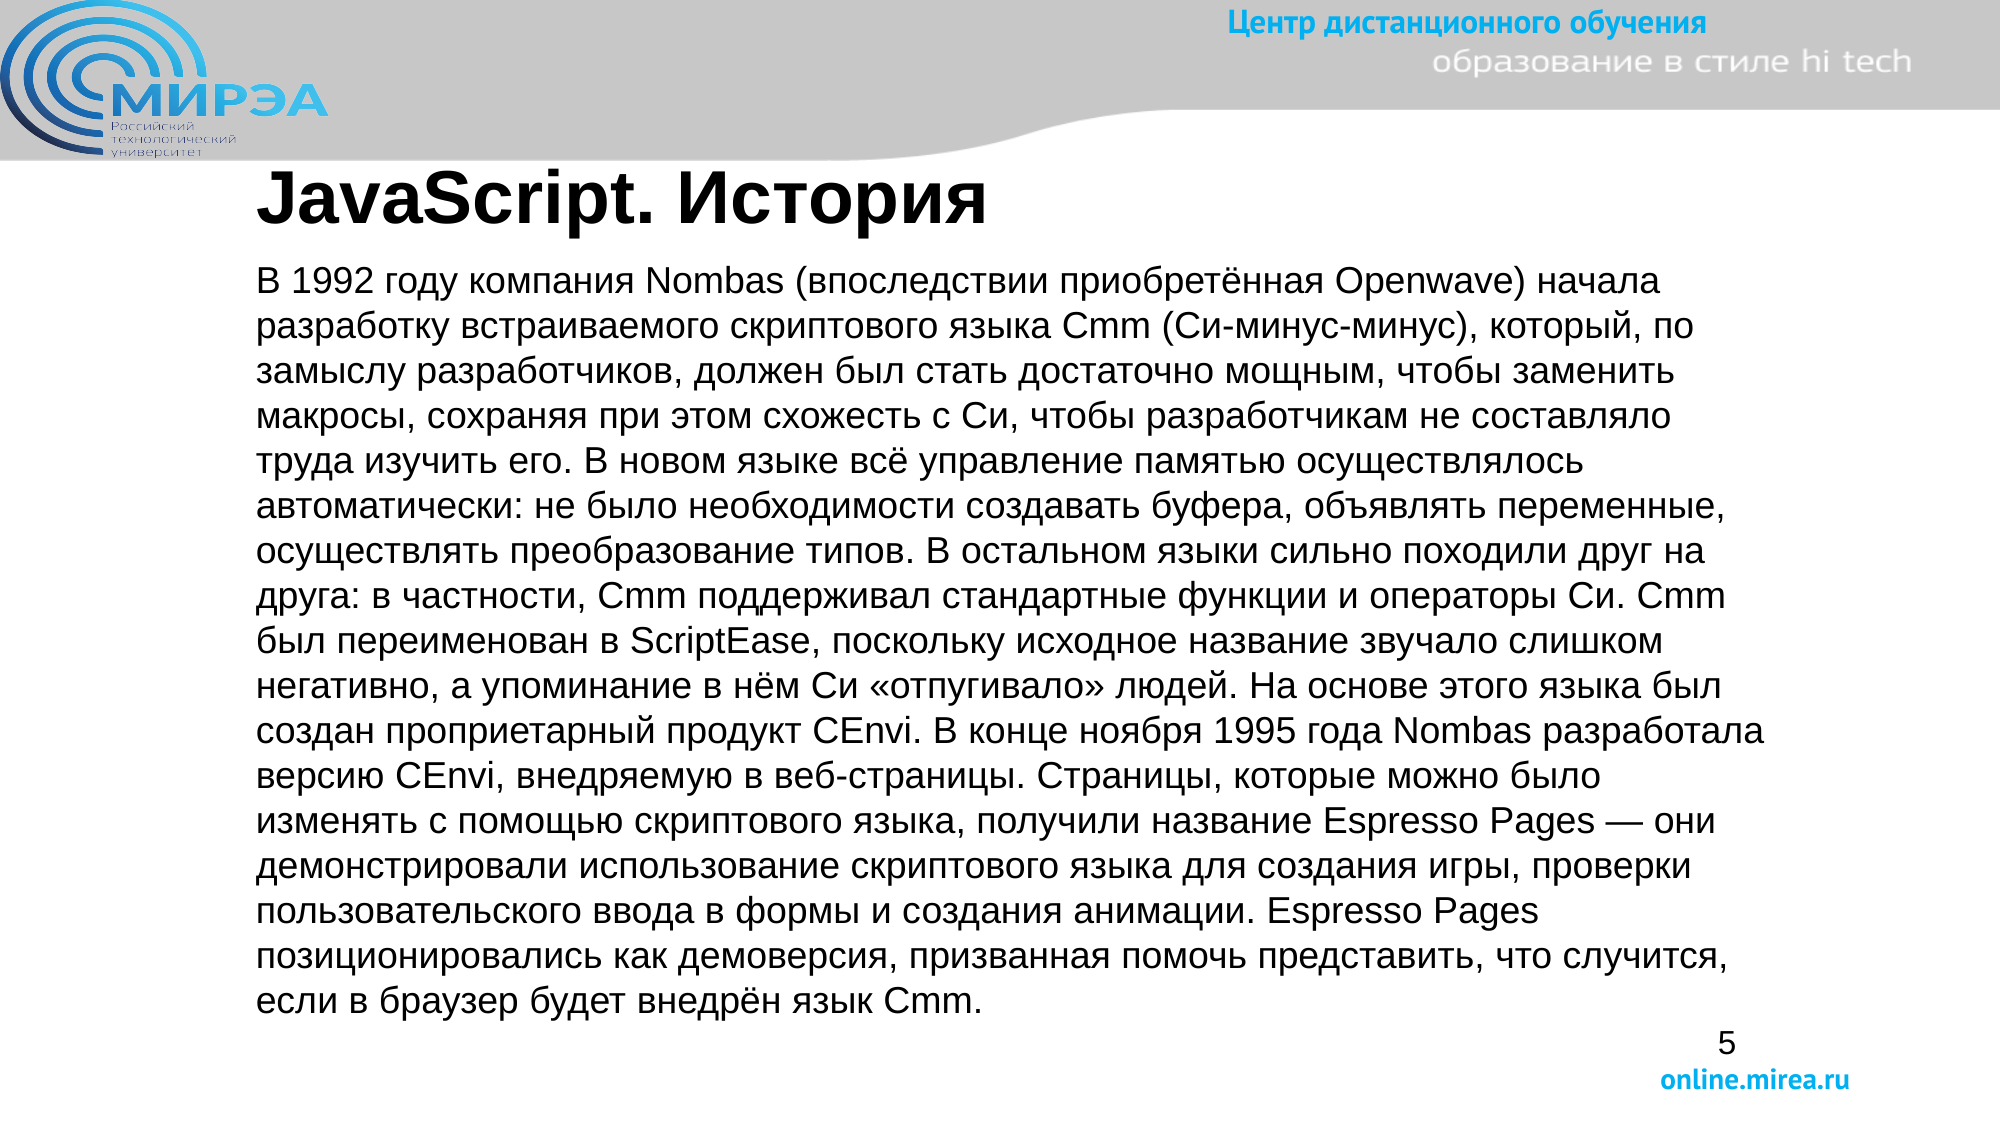

JavaScript. История

В 1992 году компания Nombas (впоследствии приобретённая Openwave) начала разработку встраиваемого скриптового языка Cmm (Си-минус-минус), который, по замыслу разработчиков, должен был стать достаточно мощным, чтобы заменить макросы, сохраняя при этом схожесть с Си, чтобы разработчикам не составляло труда изучить его. В новом языке всё управление памятью осуществлялось автоматически: не было необходимости создавать буфера, объявлять переменные, осуществлять преобразование типов. В остальном языки сильно походили друг на друга: в частности, Cmm поддерживал стандартные функции и операторы Си. Cmm был переименован в ScriptEase, поскольку исходное название звучало слишком негативно, а упоминание в нём Си «отпугивало» людей. На основе этого языка был создан проприетарный продукт CEnvi. В конце ноября 1995 года Nombas разработала версию CEnvi, внедряемую в веб-страницы. Страницы, которые можно было изменять с помощью скриптового языка, получили название Espresso Pages — они демонстрировали использование скриптового языка для создания игры, проверки пользовательского ввода в формы и создания анимации. Espresso Pages позиционировались как демоверсия, призванная помочь представить, что случится, если в браузер будет внедрён язык Cmm.
5